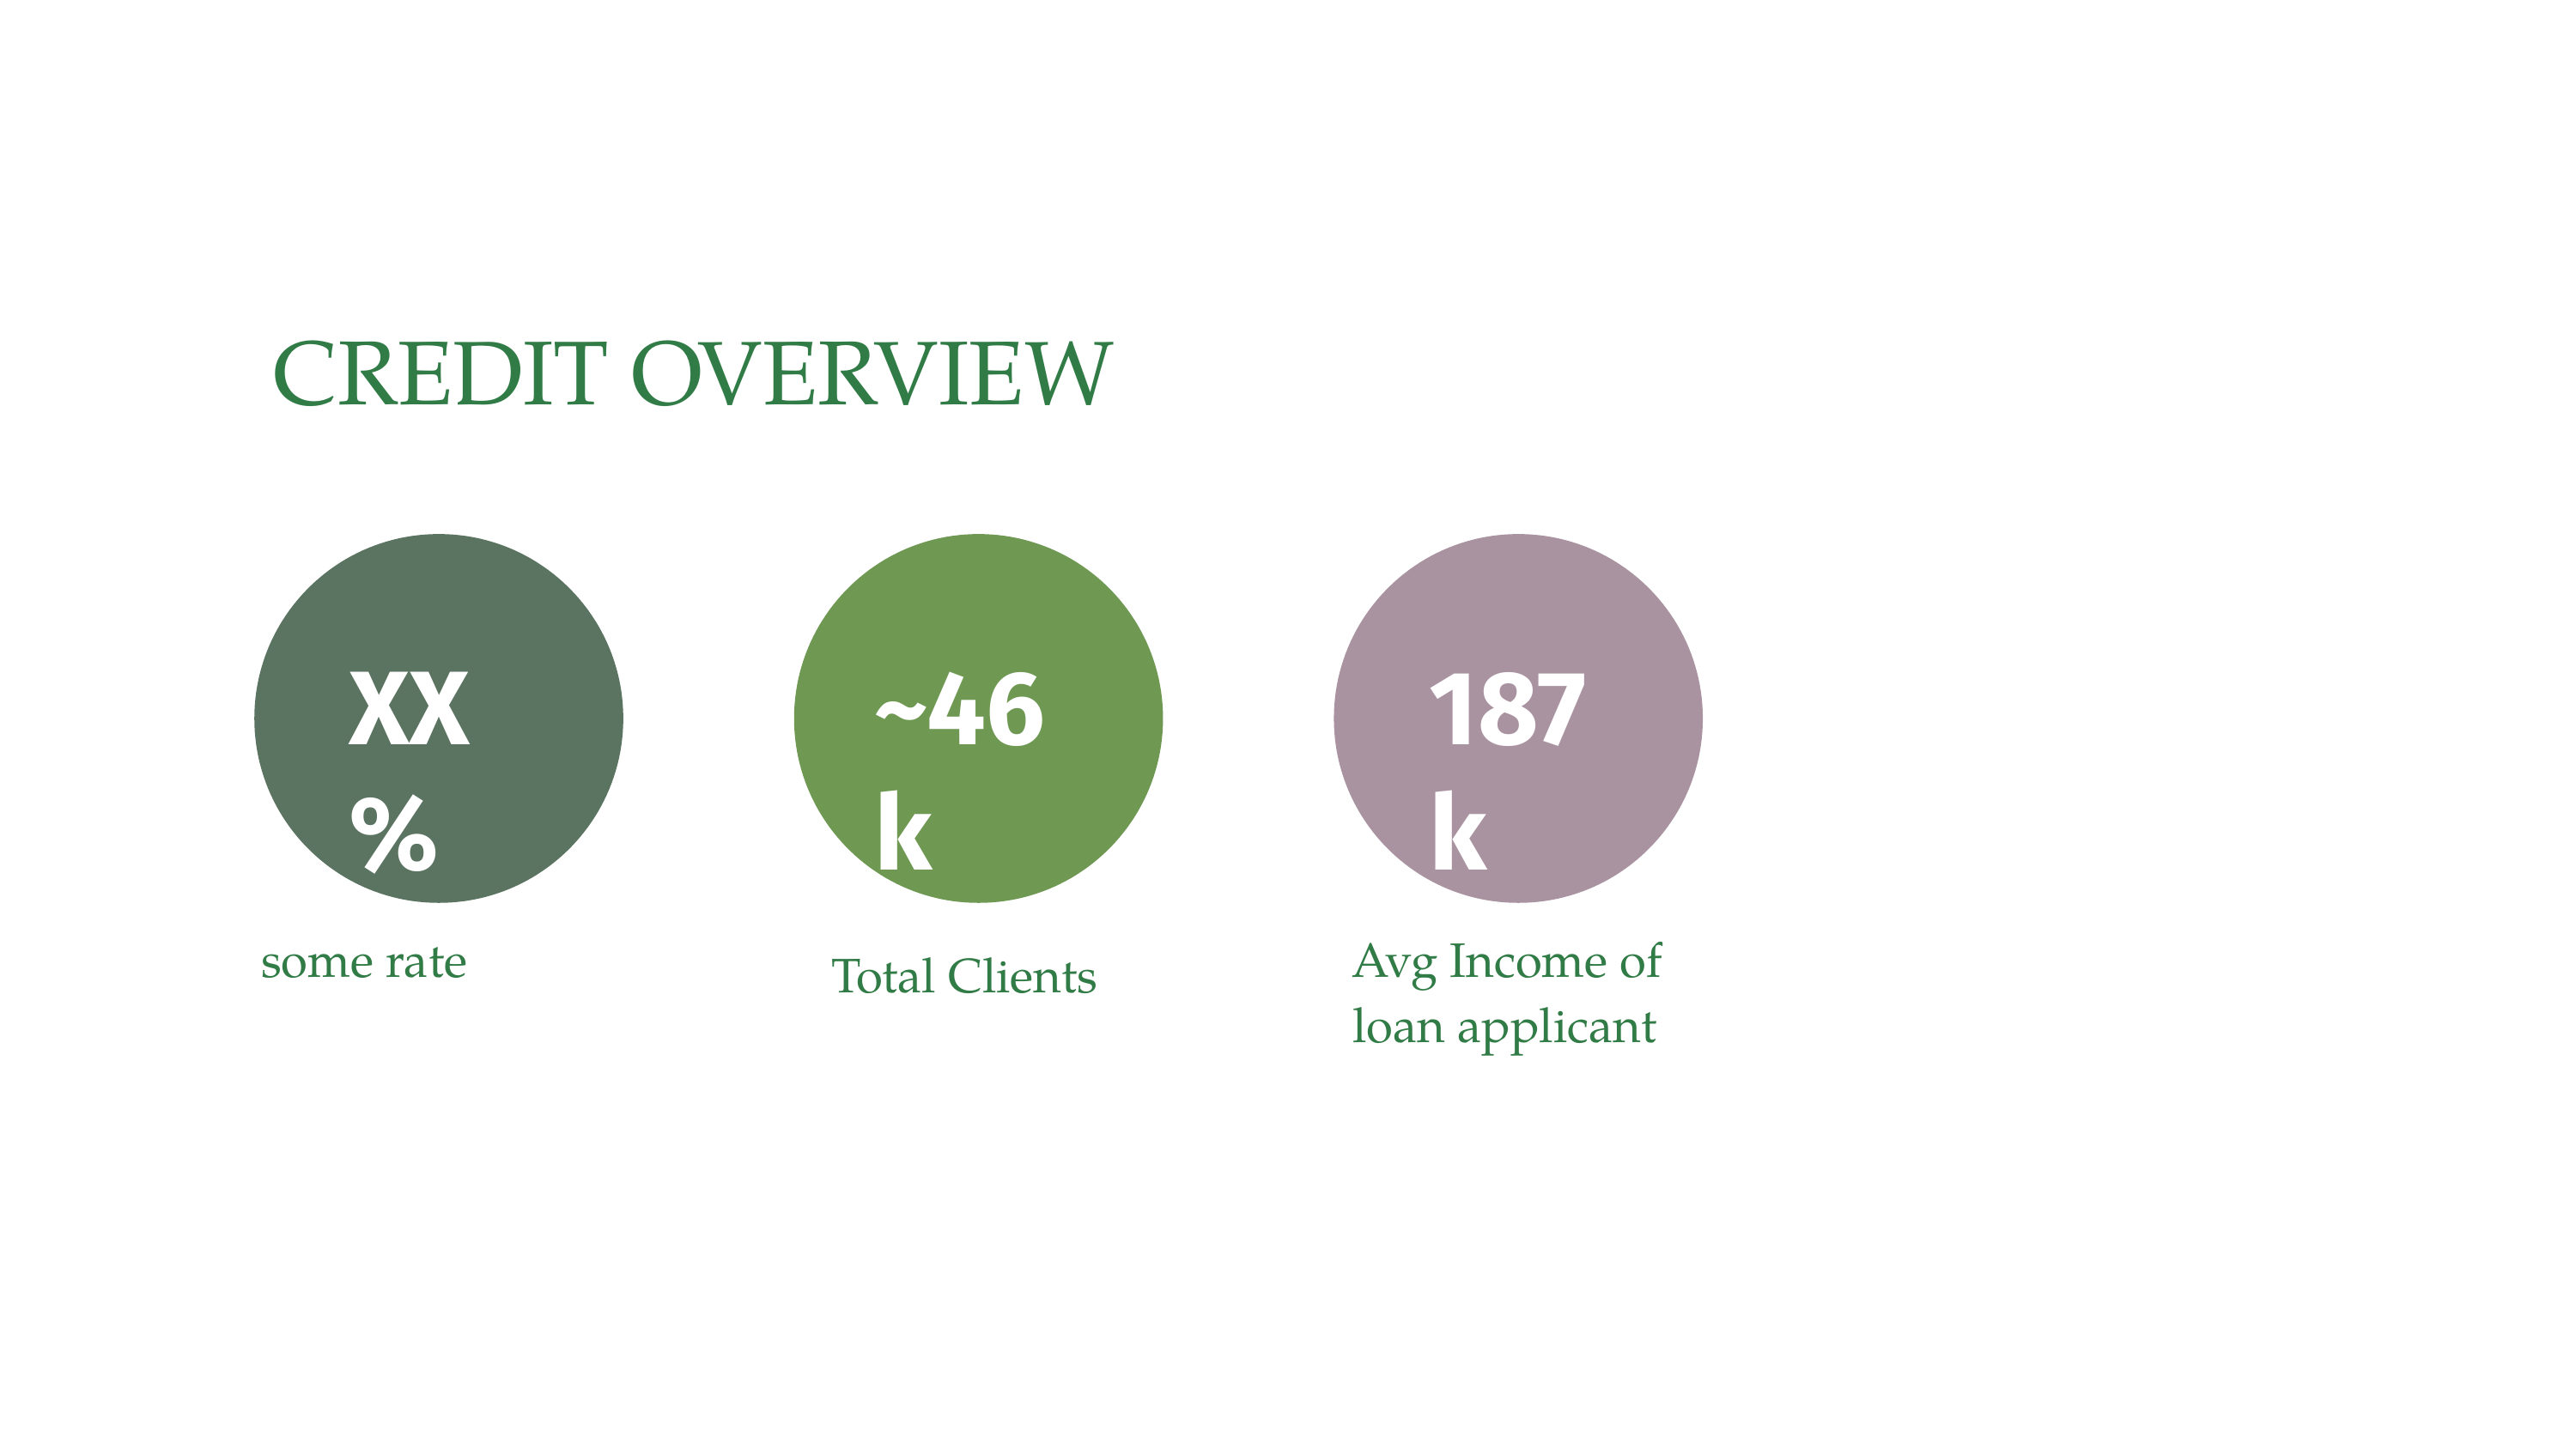

# CREDIT OVERVIEW

XX%
~46k
187k
some rate
Avg Income of  loan applicant
Total Clients